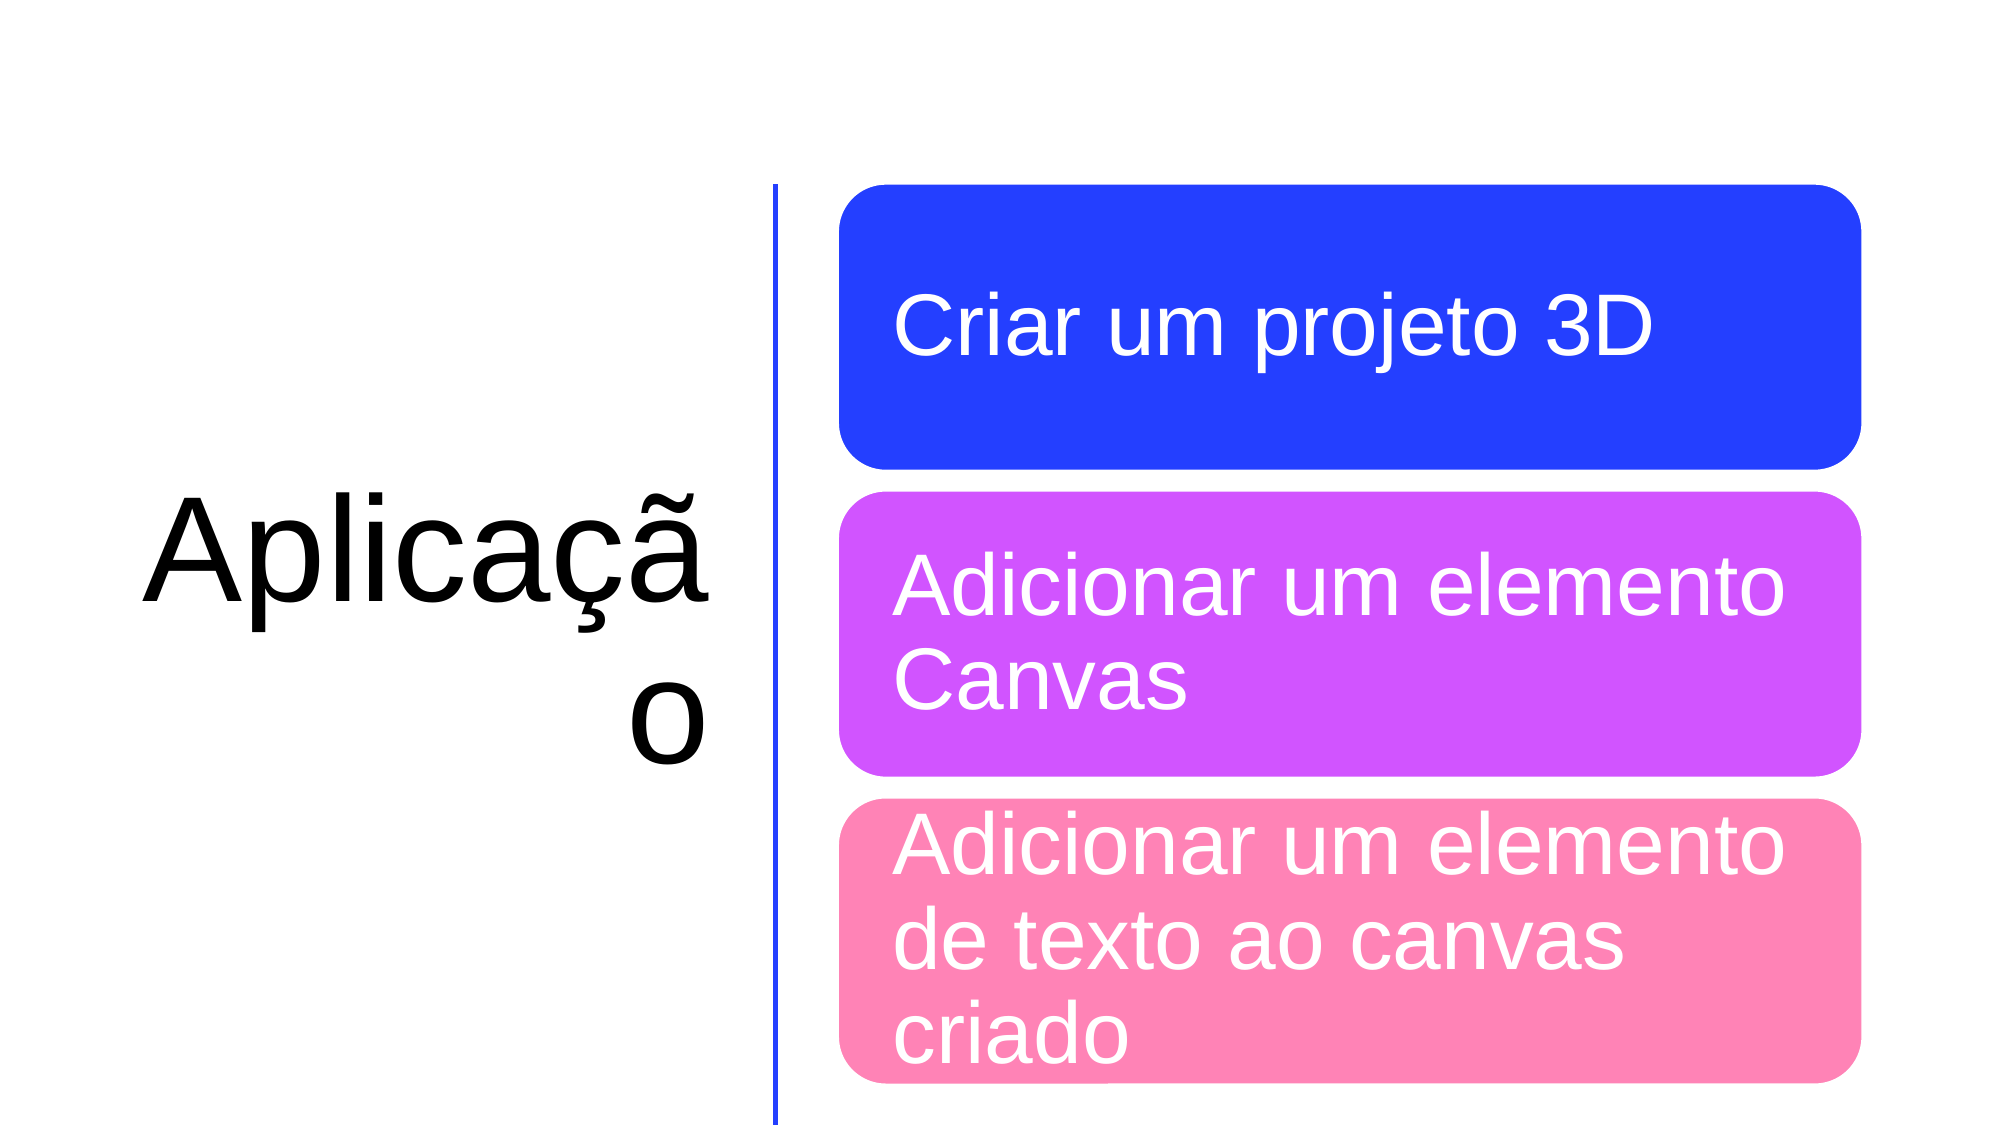

# Aplicação
Criar um projeto 3D
Adicionar um elemento Canvas
Adicionar um elemento de texto ao canvas criado